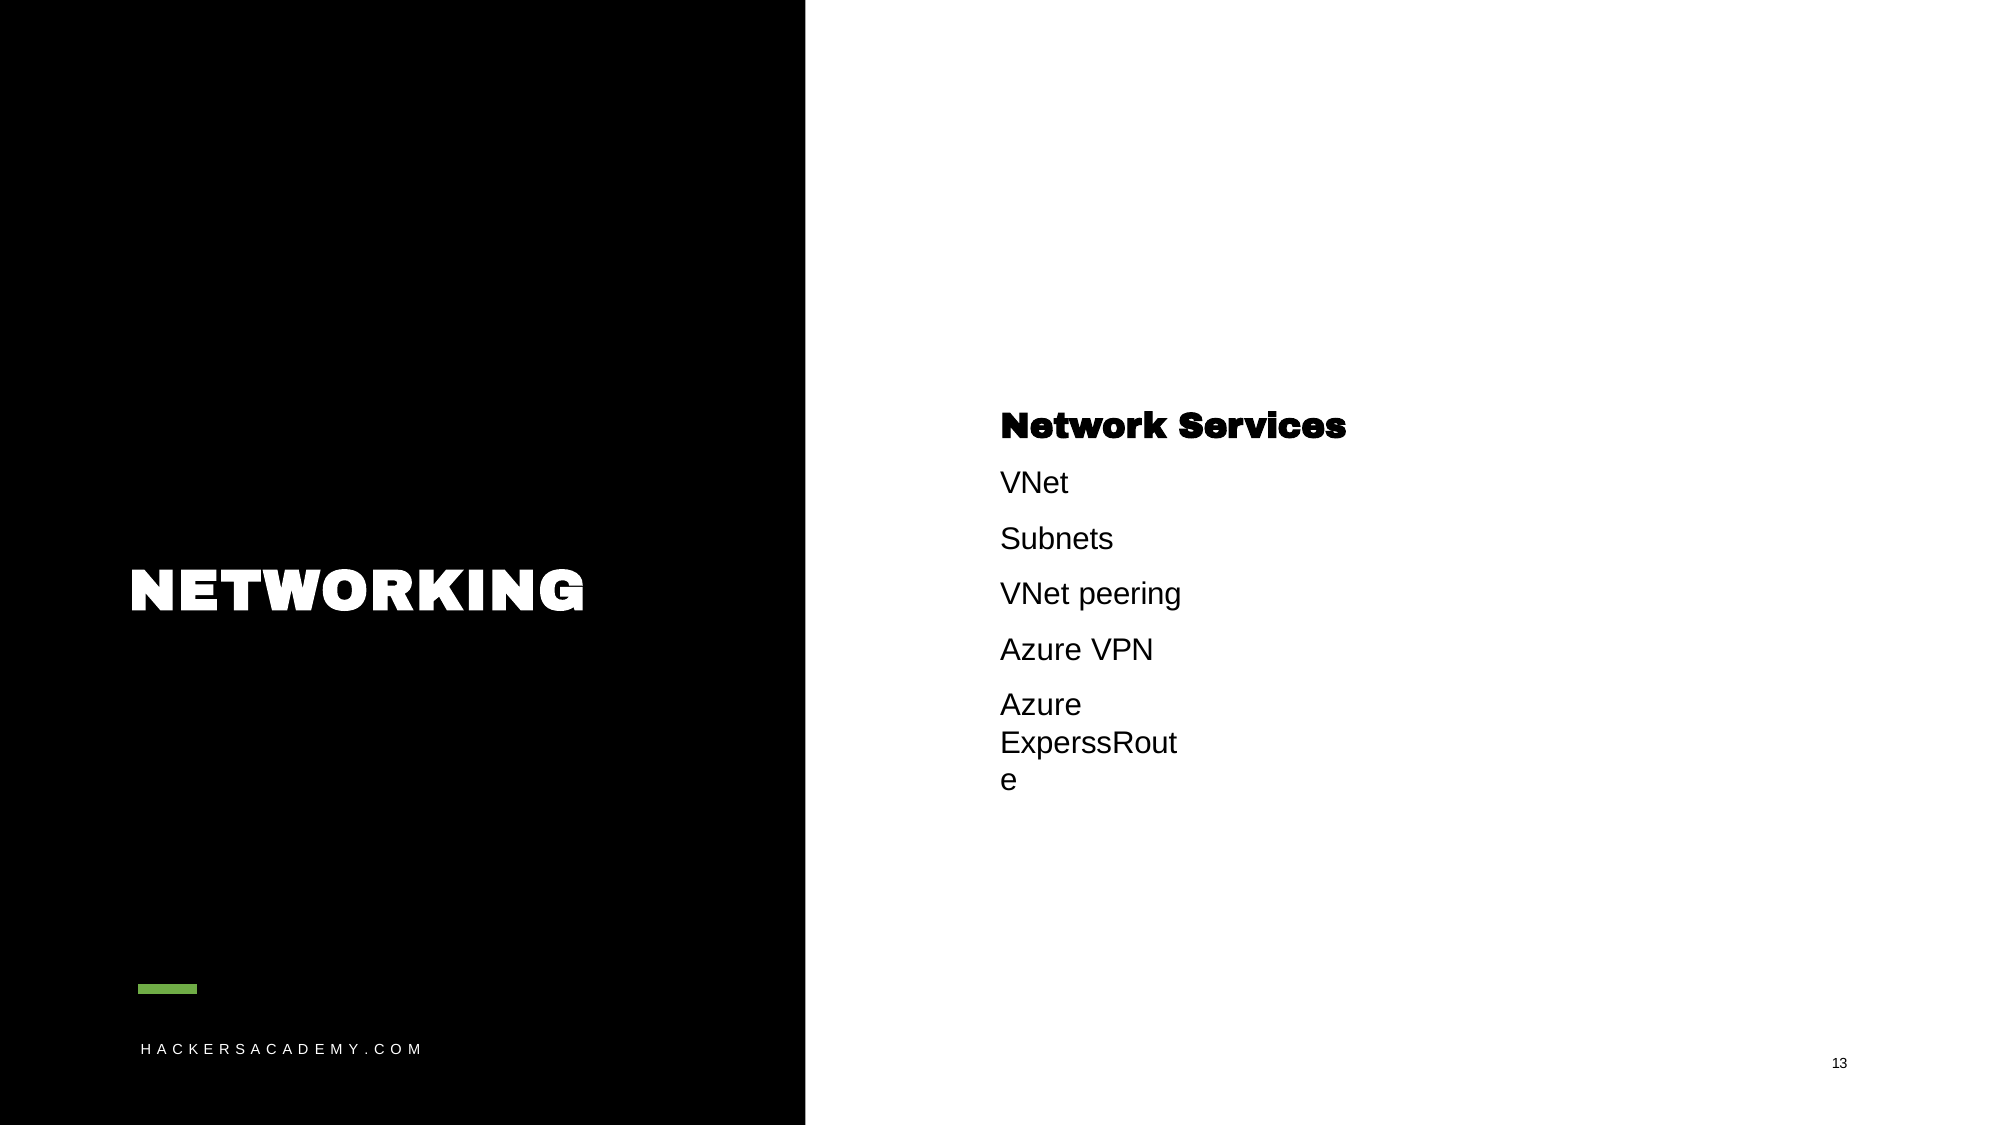

Network Services
VNet Subnets VNet peering Azure VPN
Azure ExperssRoute
NETWORKING
H A C K E R S A C A D E M Y . C O M
13